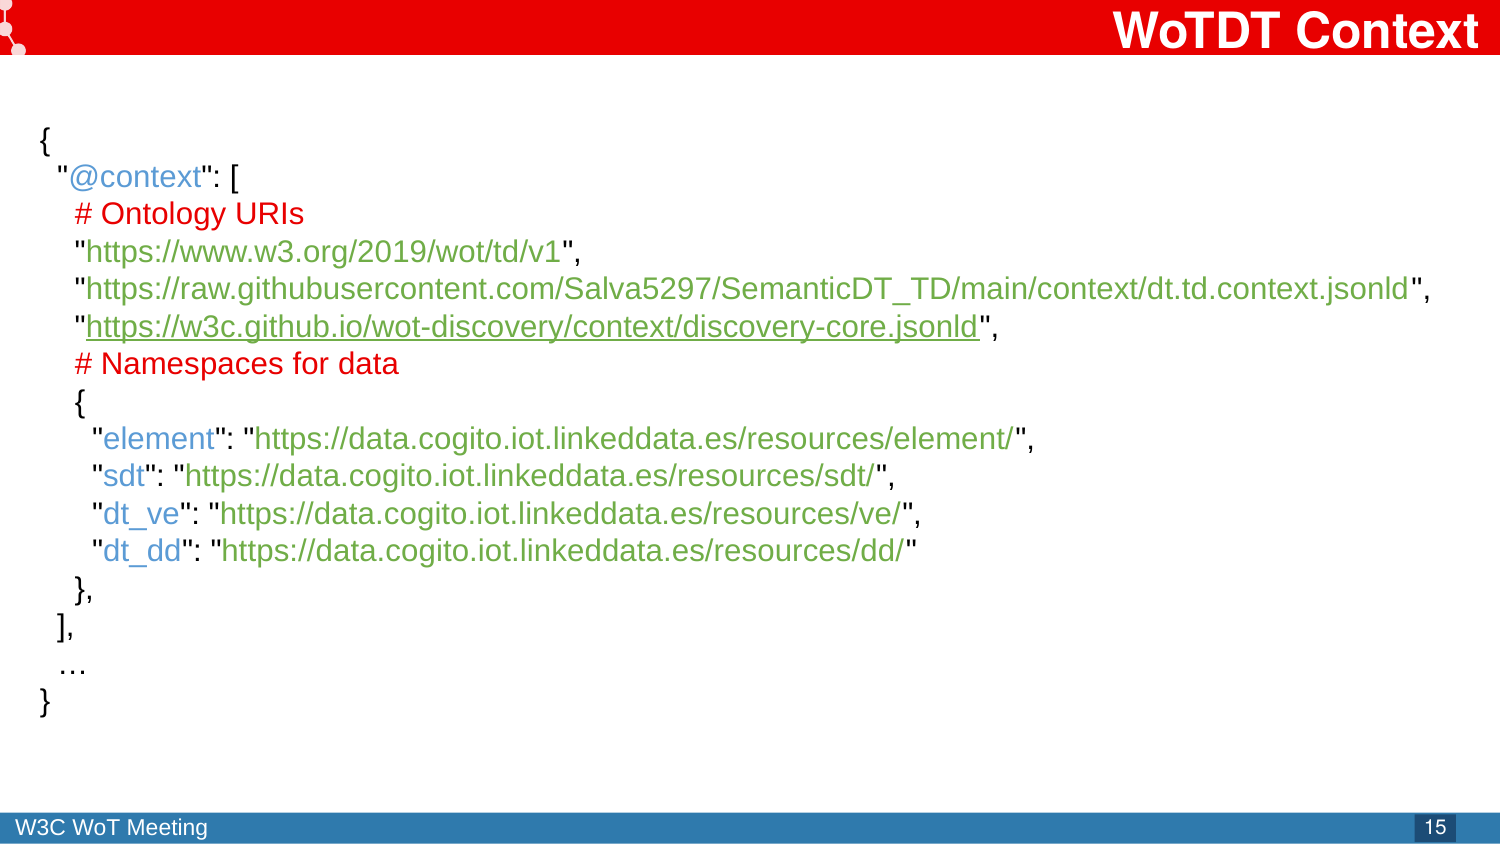

# WoTDT Context
{
  "@context": [
    # Ontology URIs
    "https://www.w3.org/2019/wot/td/v1",
    "https://raw.githubusercontent.com/Salva5297/SemanticDT_TD/main/context/dt.td.context.jsonld",
    "https://w3c.github.io/wot-discovery/context/discovery-core.jsonld",
    # Namespaces for data
    {
      "element": "https://data.cogito.iot.linkeddata.es/resources/element/",
      "sdt": "https://data.cogito.iot.linkeddata.es/resources/sdt/",
      "dt_ve": "https://data.cogito.iot.linkeddata.es/resources/ve/",
      "dt_dd": "https://data.cogito.iot.linkeddata.es/resources/dd/"
    },
  ],
  …
}
15